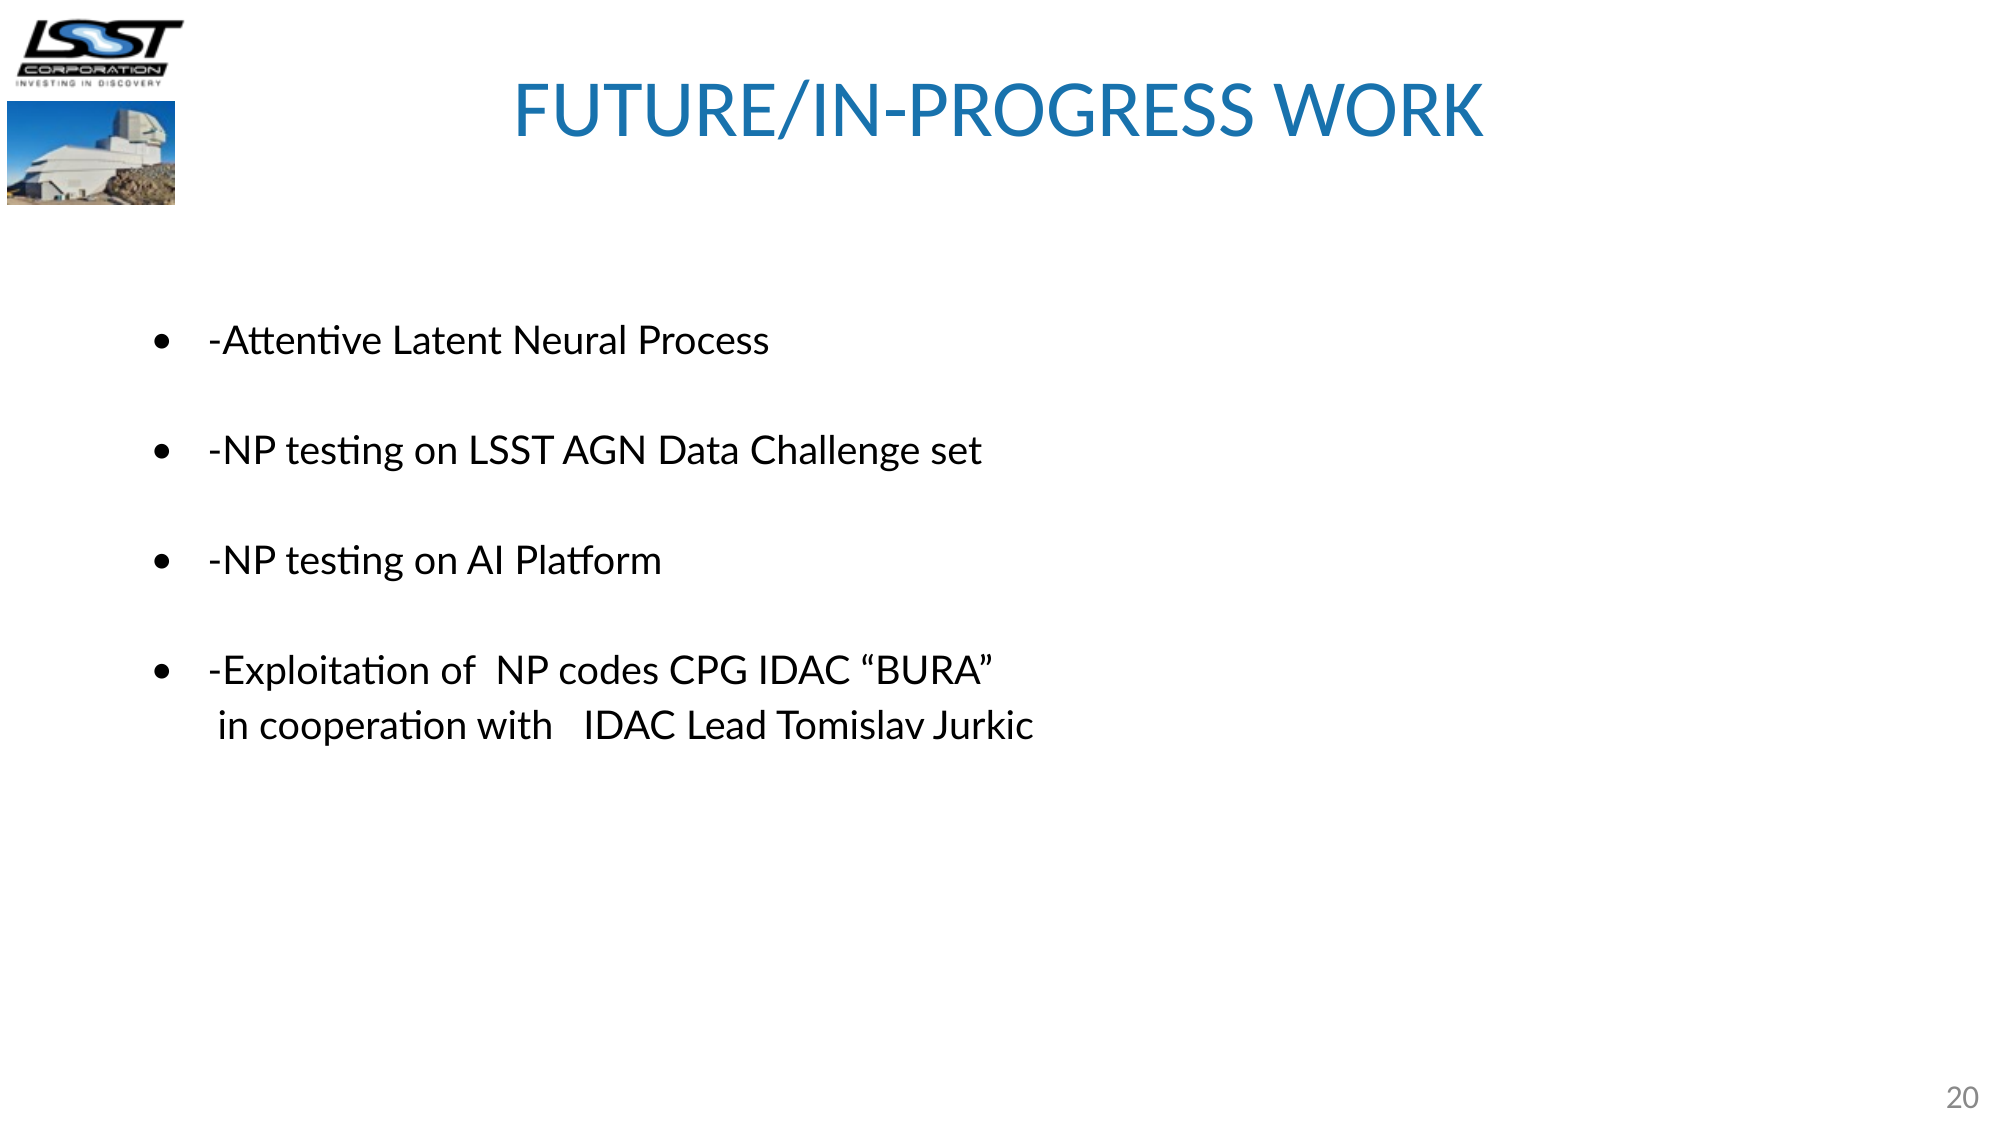

# FUTURE/IN-PROGRESS WORK

-Attentive Latent Neural Process

-NP testing on LSST AGN Data Challenge set

-NP testing on AI Platform

-Exploitation of  NP codes CPG IDAC “BURA”
 in cooperation with   IDAC Lead Tomislav Jurkic

20